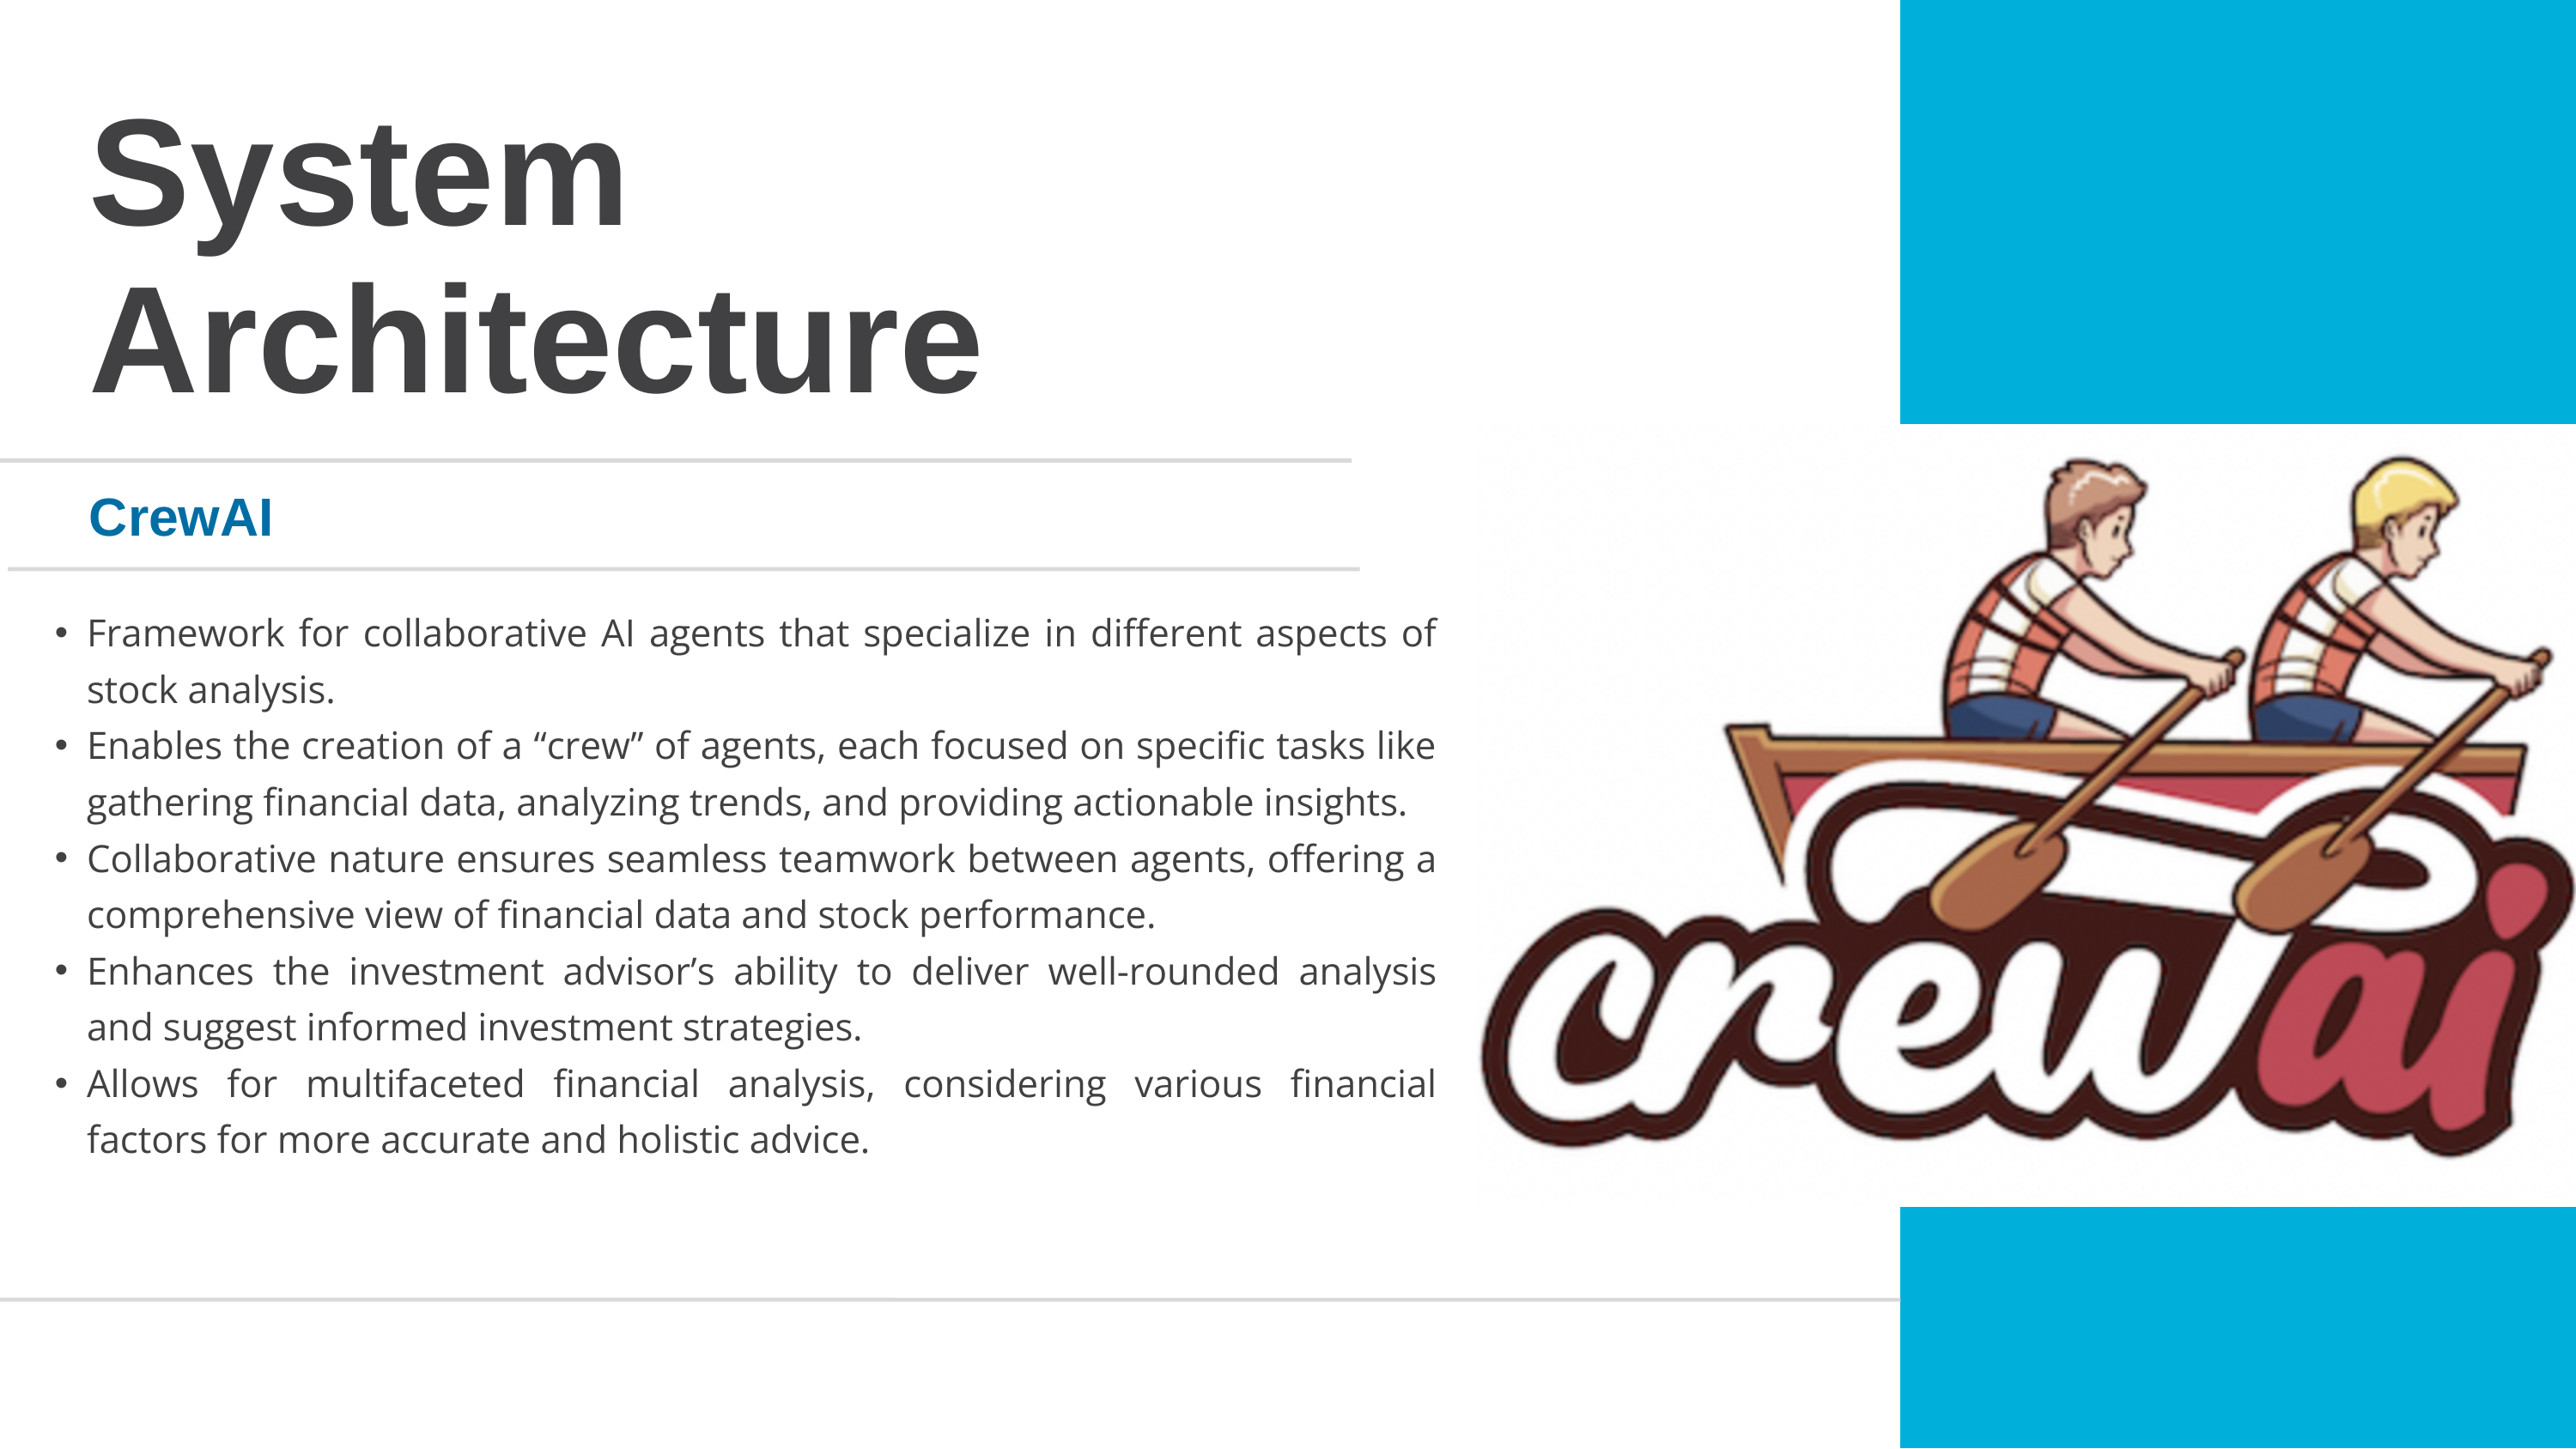

System Architecture

CrewAI

Framework for collaborative AI agents that specialize in different aspects of stock analysis.
Enables the creation of a “crew” of agents, each focused on specific tasks like gathering financial data, analyzing trends, and providing actionable insights.
Collaborative nature ensures seamless teamwork between agents, offering a comprehensive view of financial data and stock performance.
Enhances the investment advisor’s ability to deliver well-rounded analysis and suggest informed investment strategies.
Allows for multifaceted financial analysis, considering various financial factors for more accurate and holistic advice.